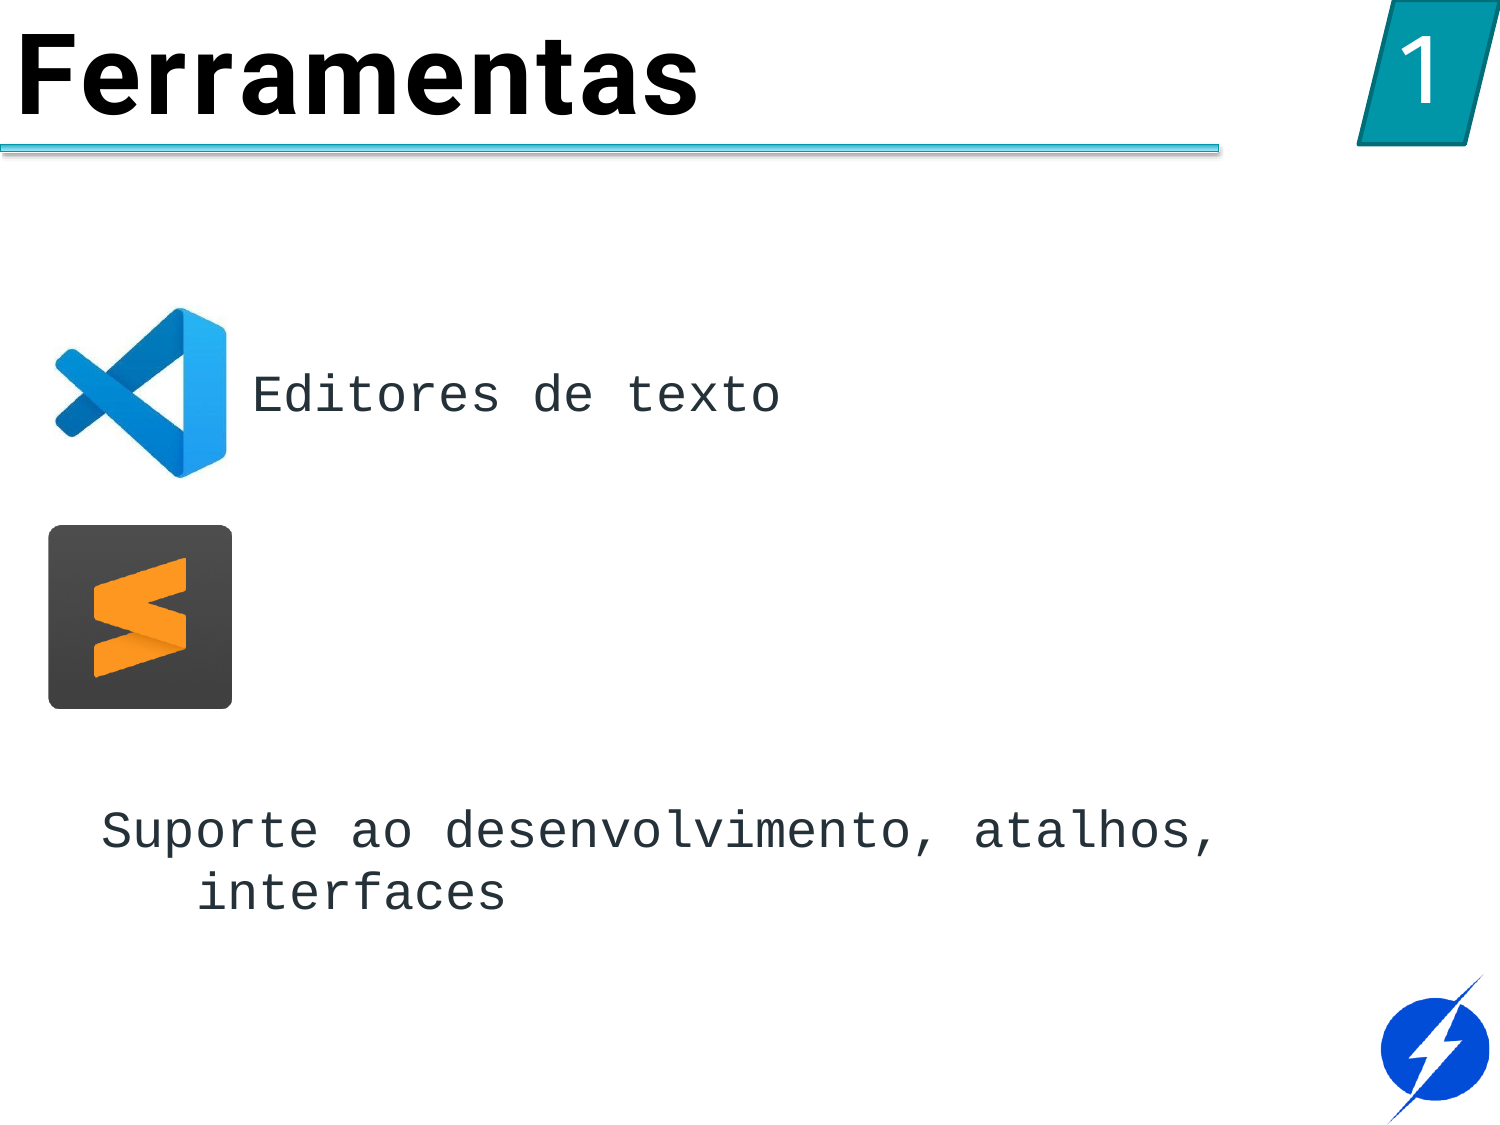

# Ferramentas
1

Editores de texto

Suporte ao desenvolvimento, atalhos,  interfaces